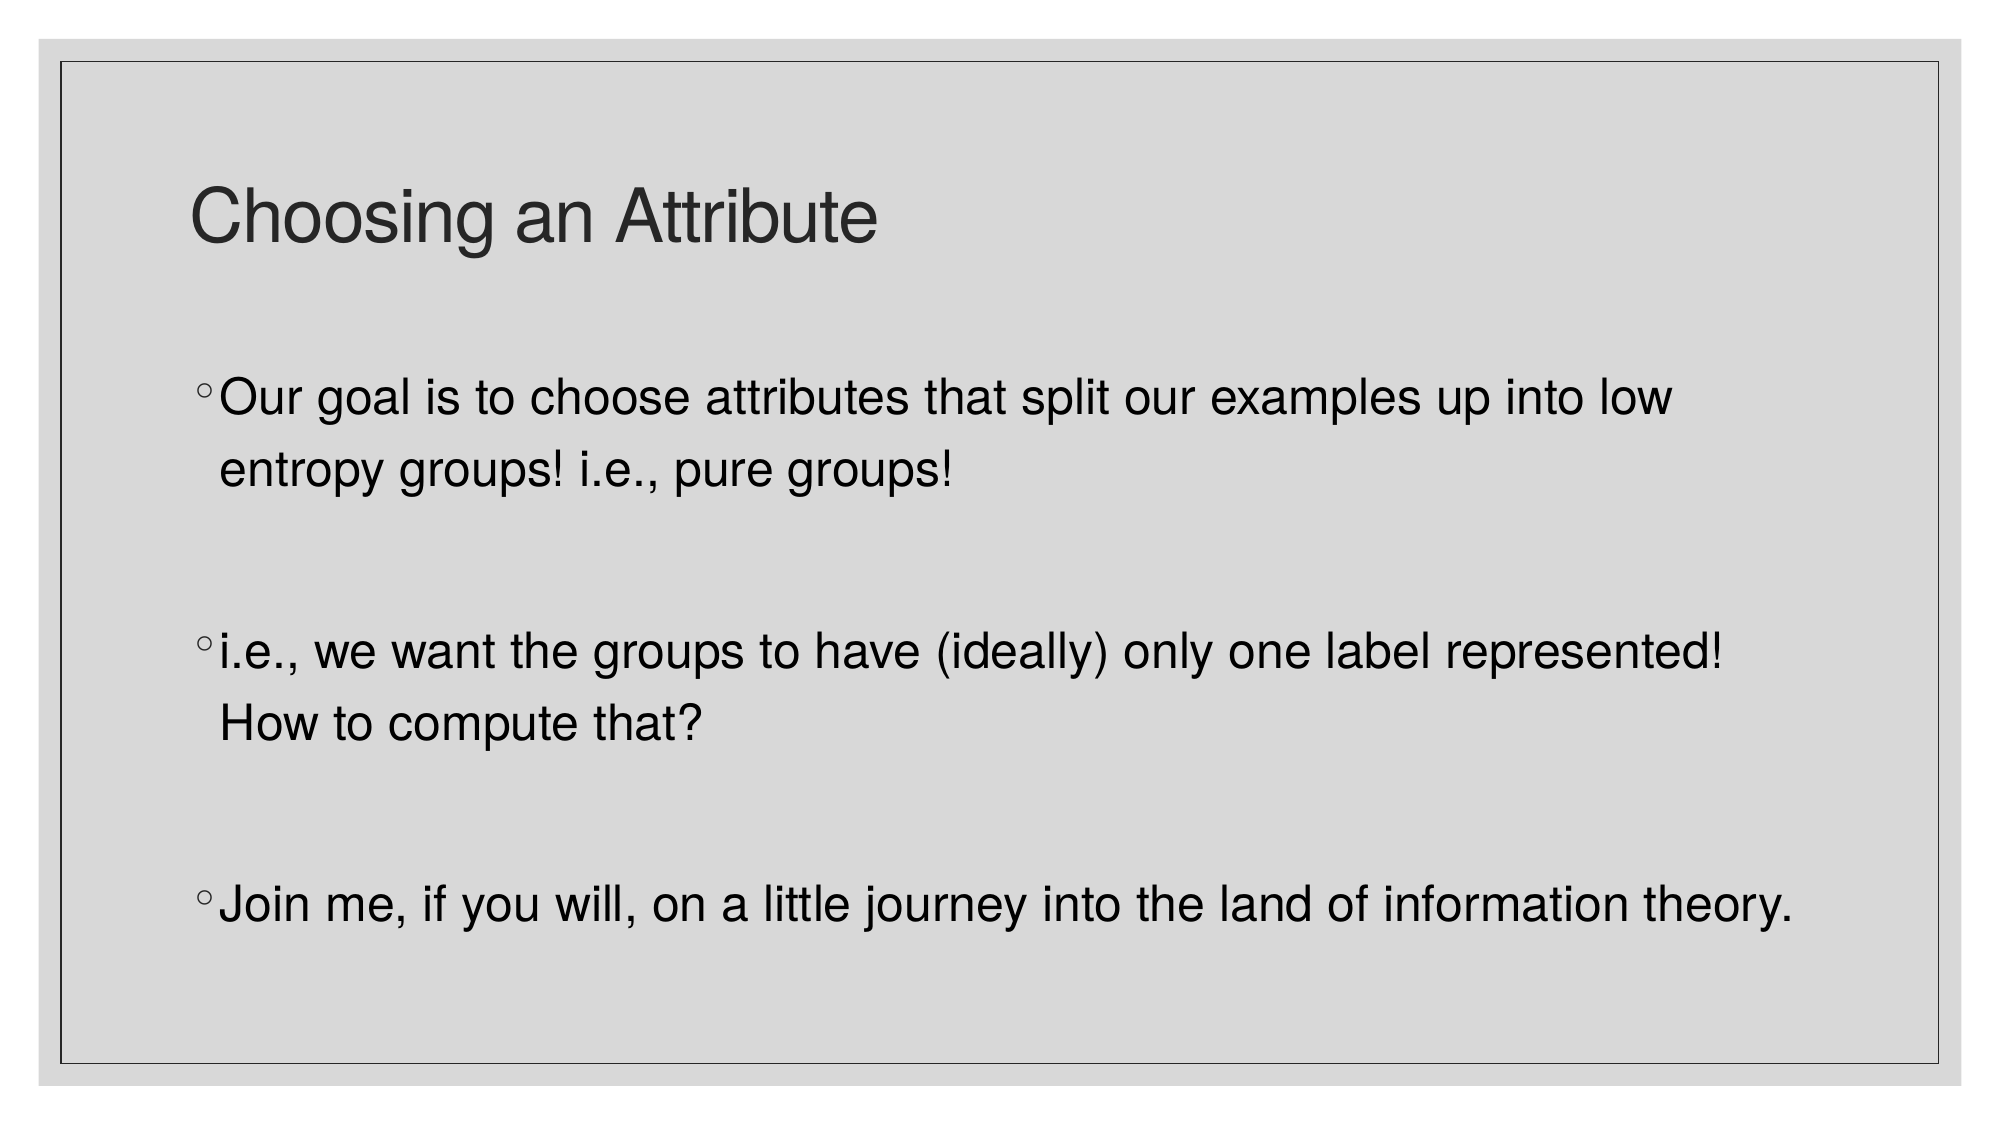

# Choosing an Attribute
Our goal is to choose attributes that split our examples up into low entropy groups! i.e., pure groups!

i.e., we want the groups to have (ideally) only one label represented! How to compute that?

Join me, if you will, on a little journey into the land of information theory.